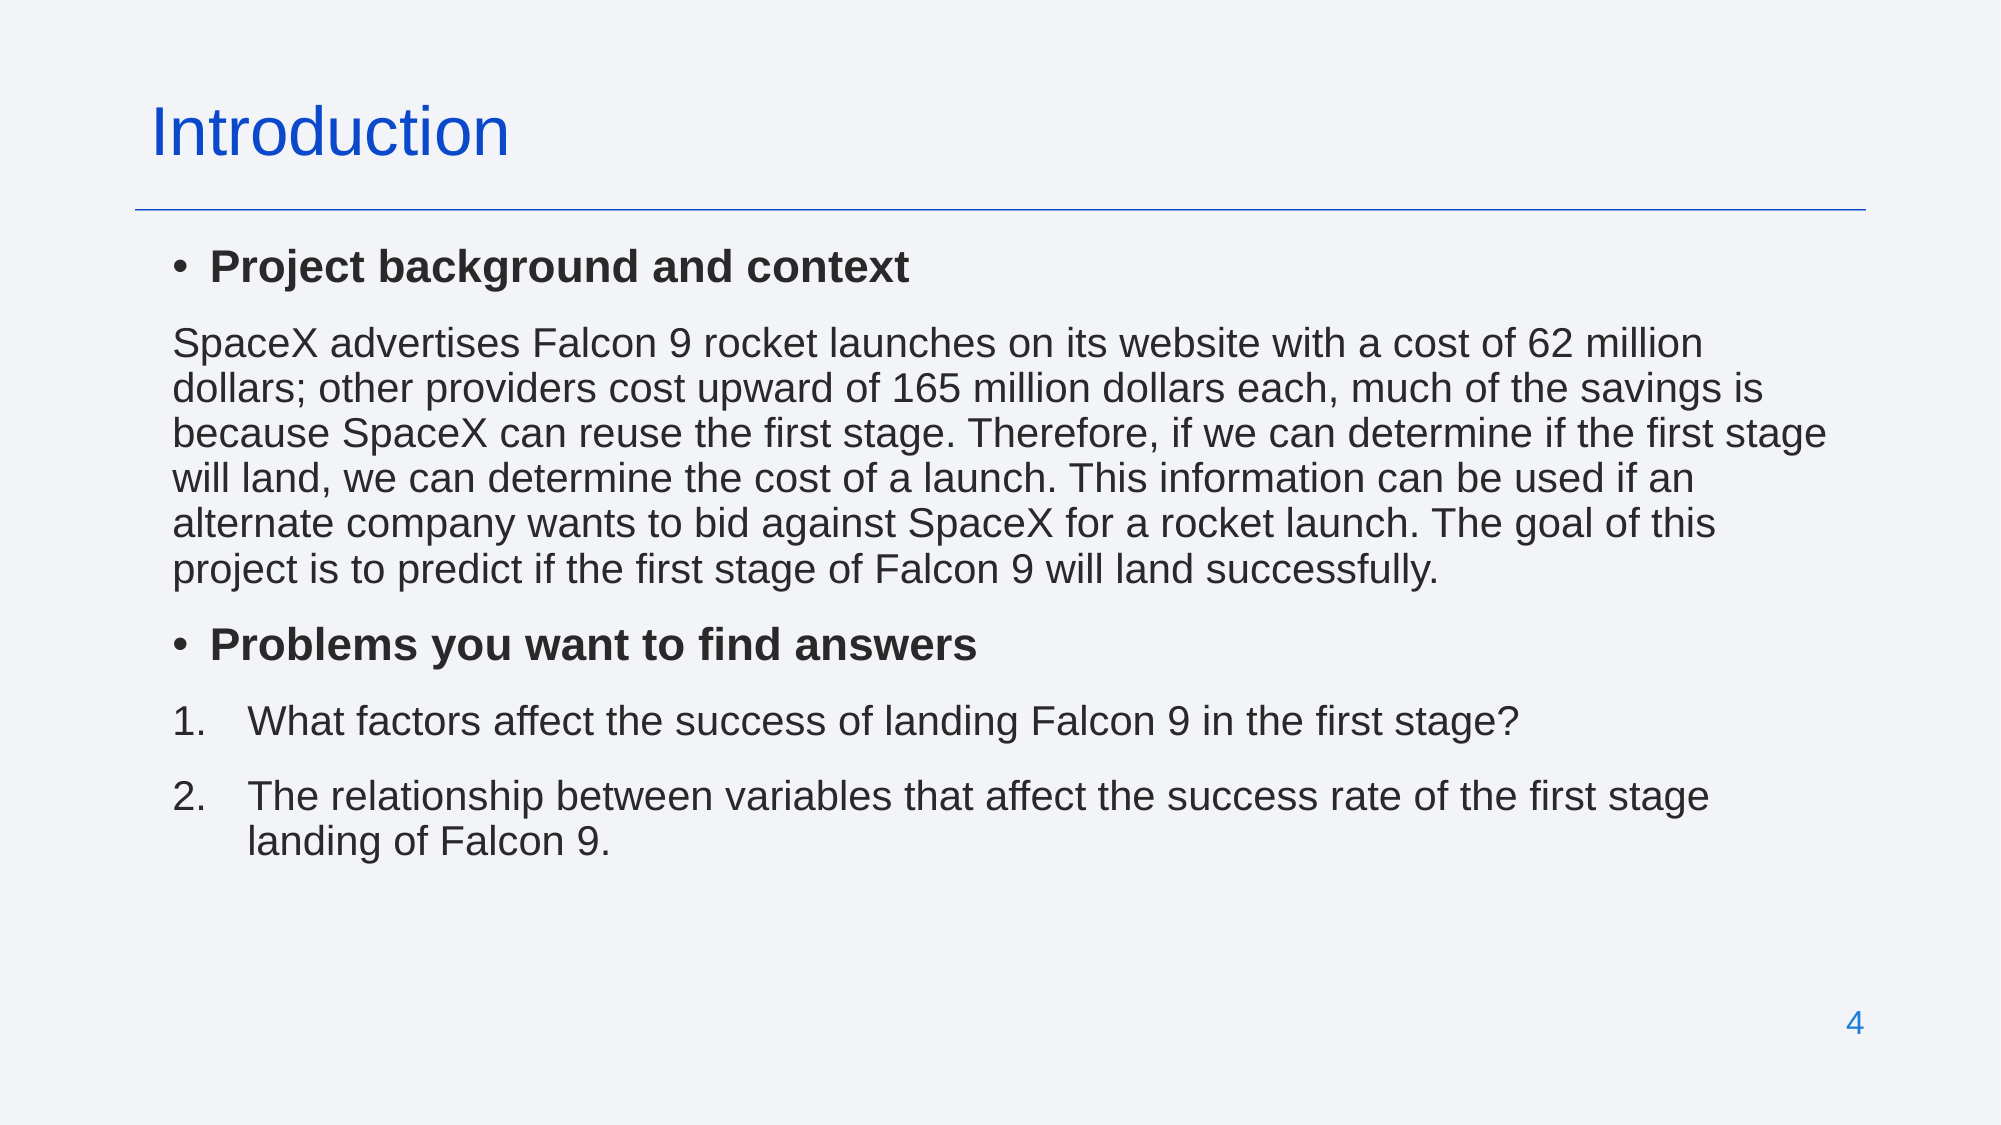

Introduction
Project background and context
SpaceX advertises Falcon 9 rocket launches on its website with a cost of 62 million dollars; other providers cost upward of 165 million dollars each, much of the savings is because SpaceX can reuse the first stage. Therefore, if we can determine if the first stage will land, we can determine the cost of a launch. This information can be used if an alternate company wants to bid against SpaceX for a rocket launch. The goal of this project is to predict if the first stage of Falcon 9 will land successfully.
Problems you want to find answers
What factors affect the success of landing Falcon 9 in the first stage?
The relationship between variables that affect the success rate of the first stage landing of Falcon 9.
4